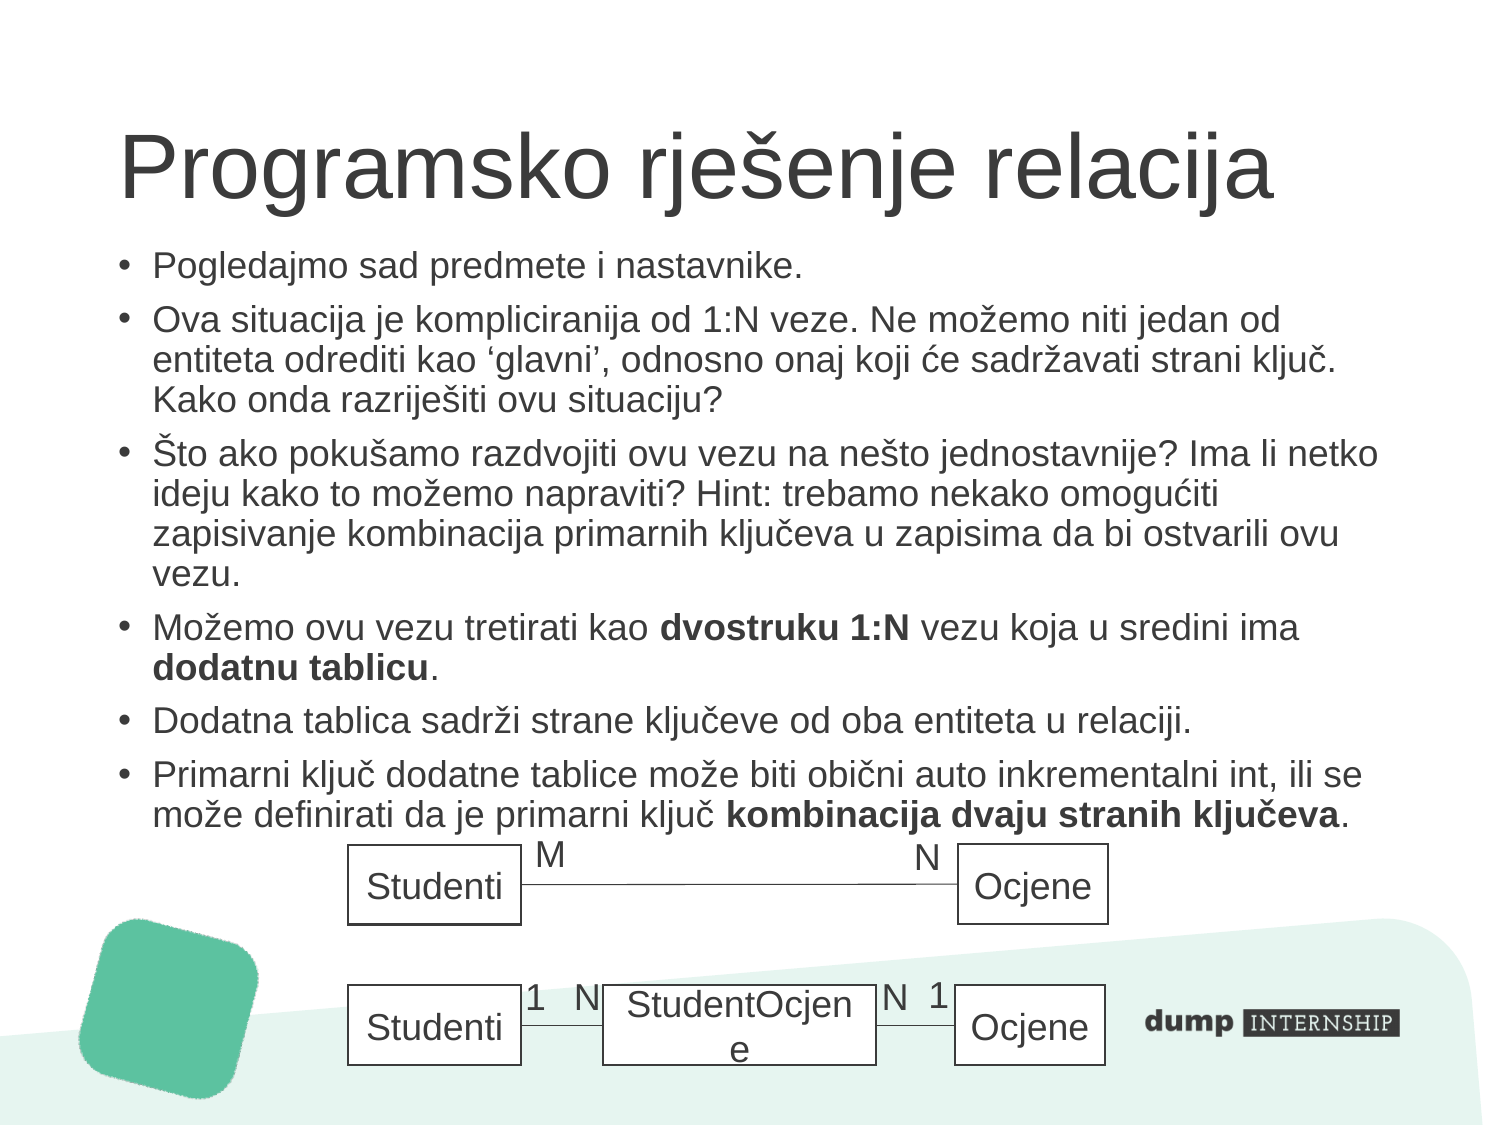

# Programsko rješenje relacija
Pogledajmo sad predmete i nastavnike.
Ova situacija je kompliciranija od 1:N veze. Ne možemo niti jedan od entiteta odrediti kao ‘glavni’, odnosno onaj koji će sadržavati strani ključ. Kako onda razriješiti ovu situaciju?
Što ako pokušamo razdvojiti ovu vezu na nešto jednostavnije? Ima li netko ideju kako to možemo napraviti? Hint: trebamo nekako omogućiti zapisivanje kombinacija primarnih ključeva u zapisima da bi ostvarili ovu vezu.
Možemo ovu vezu tretirati kao dvostruku 1:N vezu koja u sredini ima dodatnu tablicu.
Dodatna tablica sadrži strane ključeve od oba entiteta u relaciji.
Primarni ključ dodatne tablice može biti obični auto inkrementalni int, ili se može definirati da je primarni ključ kombinacija dvaju stranih ključeva.
M
N
Ocjene
Studenti
1
1
N
N
Ocjene
StudentOcjene
Studenti